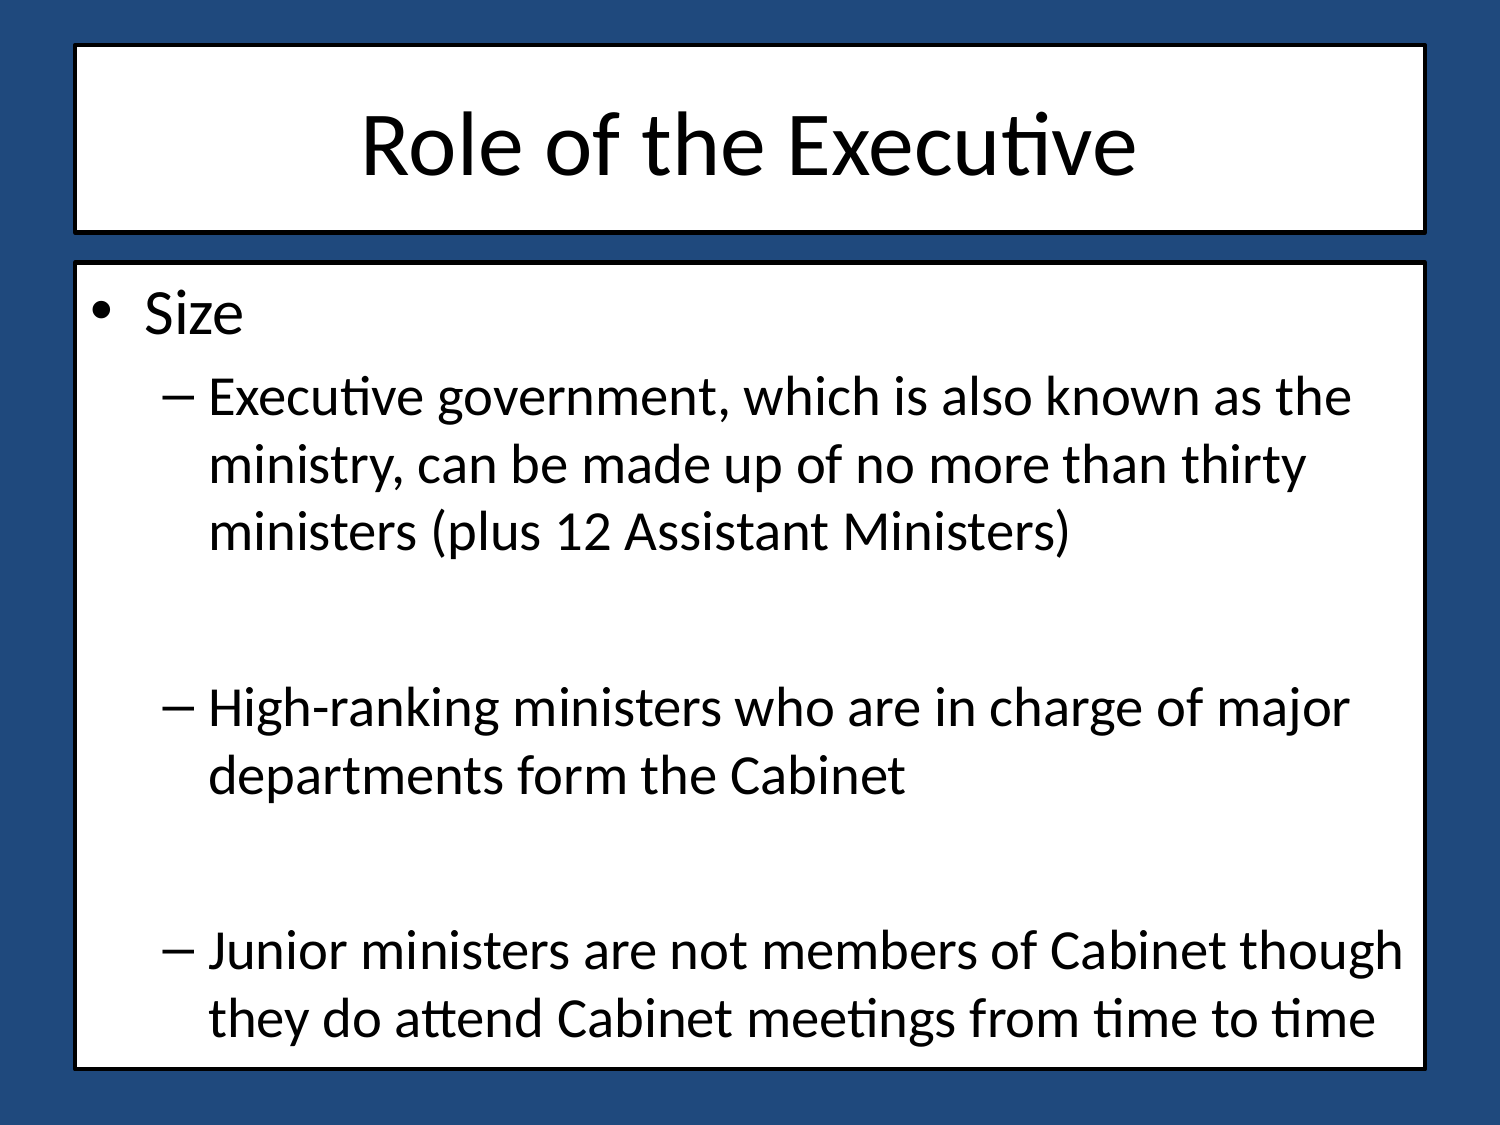

# Role of the Executive
Size
Executive government, which is also known as the ministry, can be made up of no more than thirty ministers (plus 12 Assistant Ministers)

High-ranking ministers who are in charge of major departments form the Cabinet

Junior ministers are not members of Cabinet though they do attend Cabinet meetings from time to time